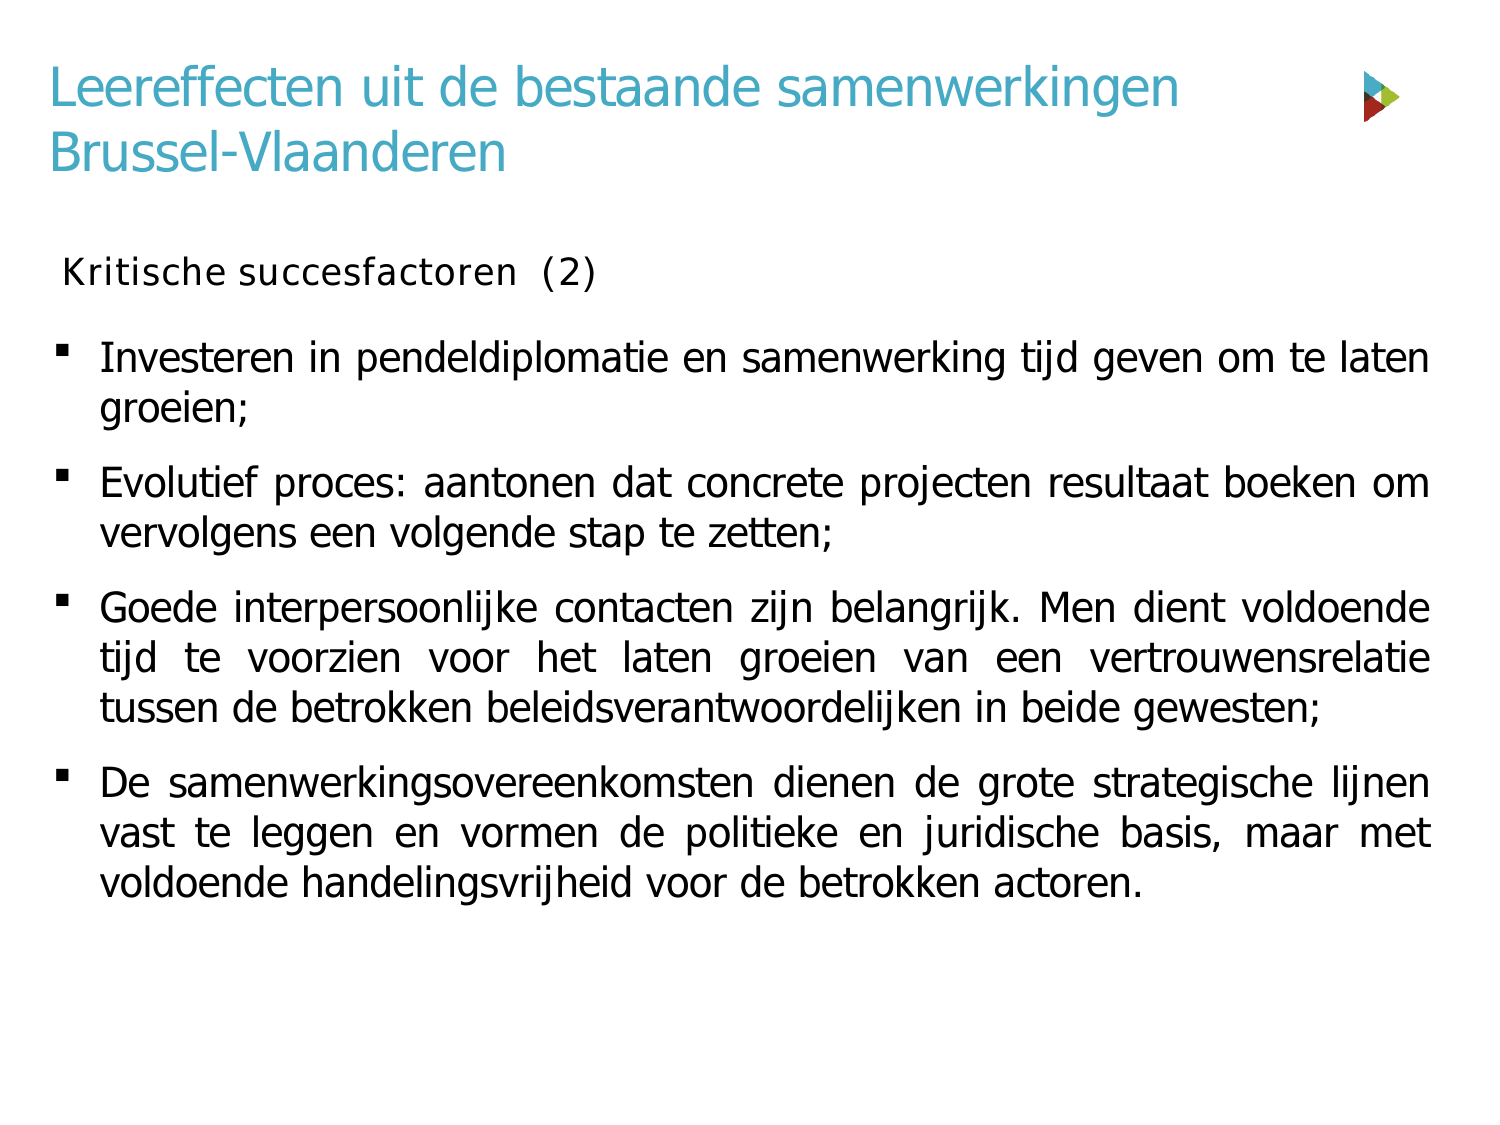

# Leereffecten uit de bestaande samenwerkingen      Brussel-Vlaanderen
 Kritische succesfactoren  (2)

Investeren in pendeldiplomatie en samenwerking tijd geven om te laten groeien;
Evolutief proces: aantonen dat concrete projecten resultaat boeken om vervolgens een volgende stap te zetten;
Goede interpersoonlijke contacten zijn belangrijk. Men dient voldoende tijd te voorzien voor het laten groeien van een vertrouwensrelatie tussen de betrokken beleidsverantwoordelijken in beide gewesten;
De samenwerkingsovereenkomsten dienen de grote strategische lijnen vast te leggen en vormen de politieke en juridische basis, maar met voldoende handelingsvrijheid voor de betrokken actoren.